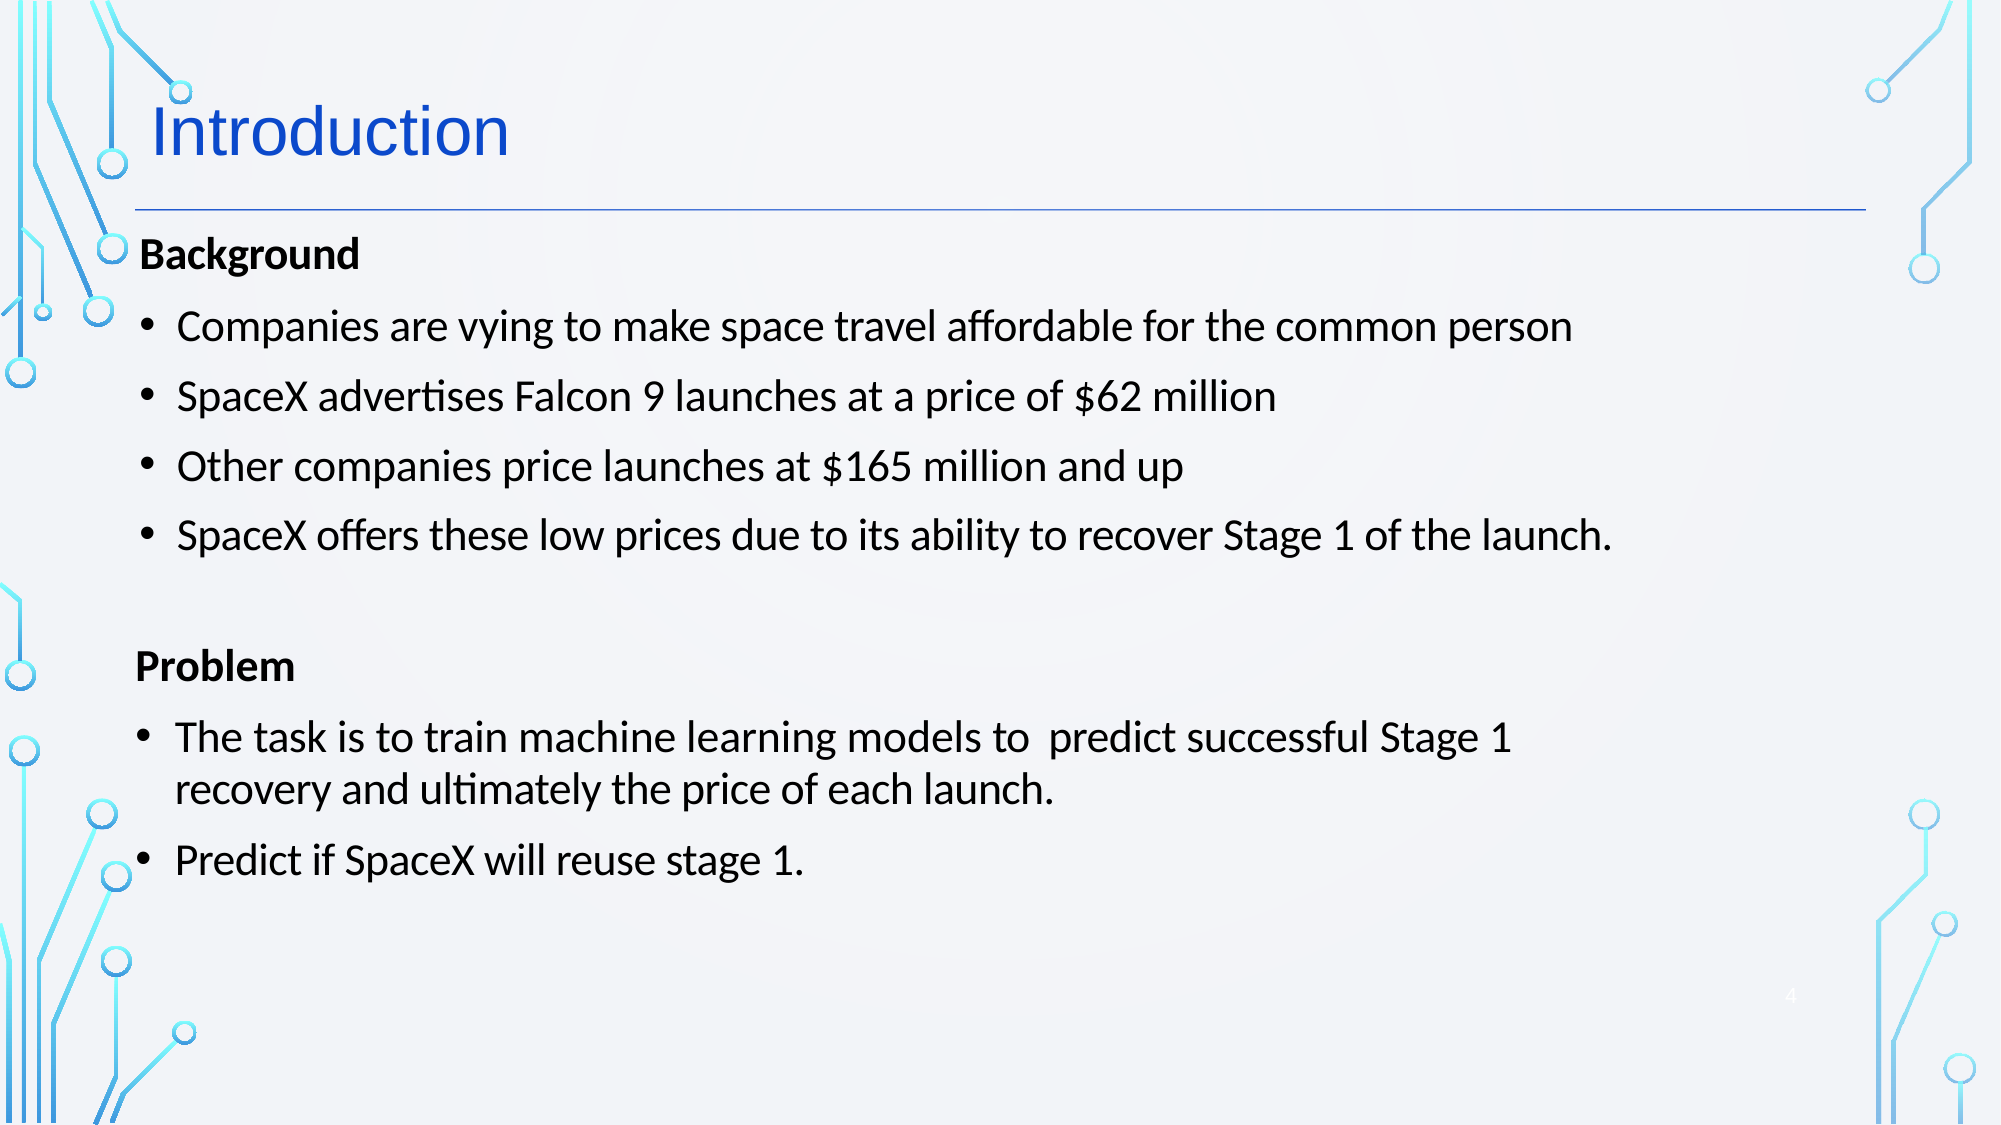

Introduction
Background
Companies are vying to make space travel affordable for the common person
SpaceX advertises Falcon 9 launches at a price of $62 million
Other companies price launches at $165 million and up
SpaceX offers these low prices due to its ability to recover Stage 1 of the launch.

Problem
The task is to train machine learning models to  predict successful Stage 1 recovery and ultimately the price of each launch.
Predict if SpaceX will reuse stage 1.
4